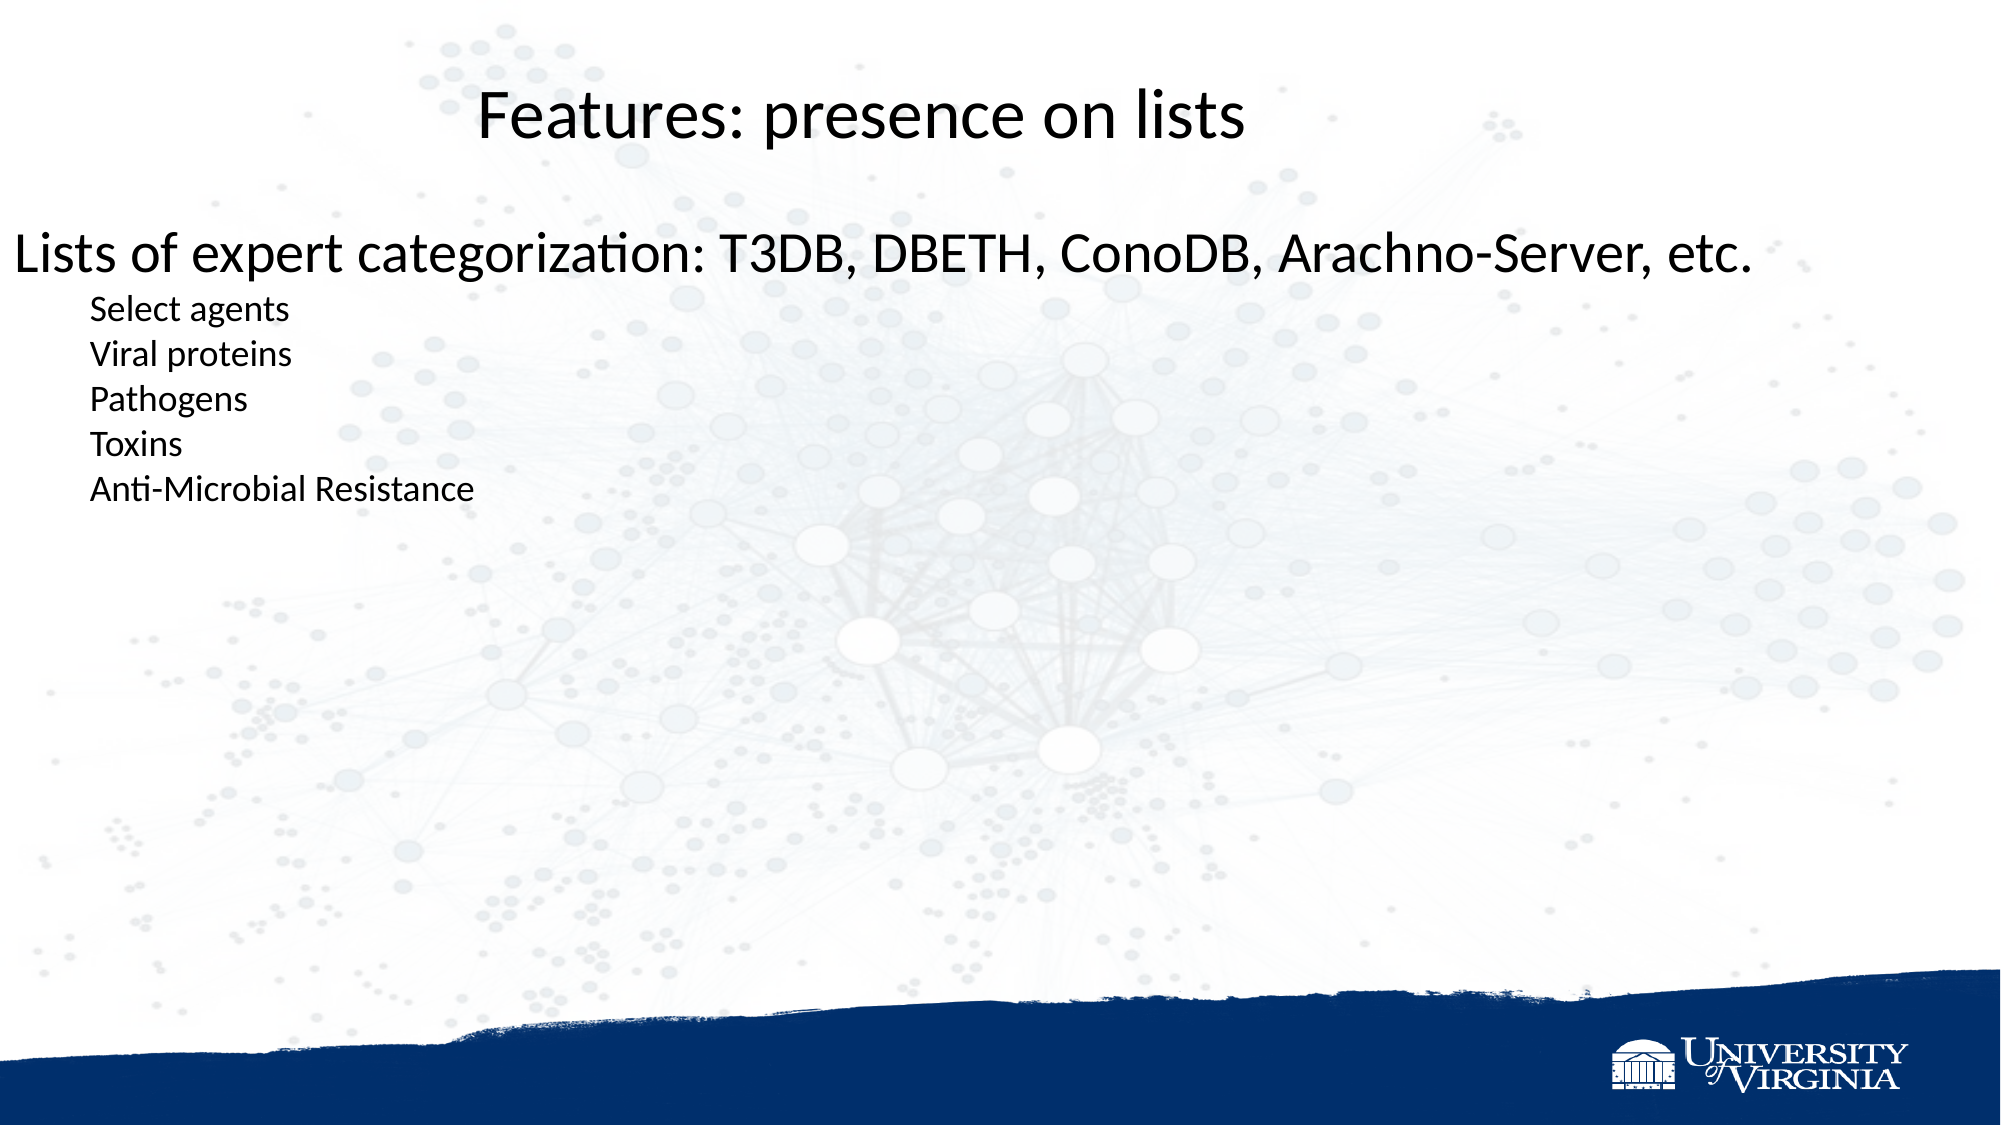

Features: presence on lists
Lists of expert categorization: T3DB, DBETH, ConoDB, Arachno-Server, etc.
Select agents
Viral proteins
Pathogens
Toxins
Anti-Microbial Resistance